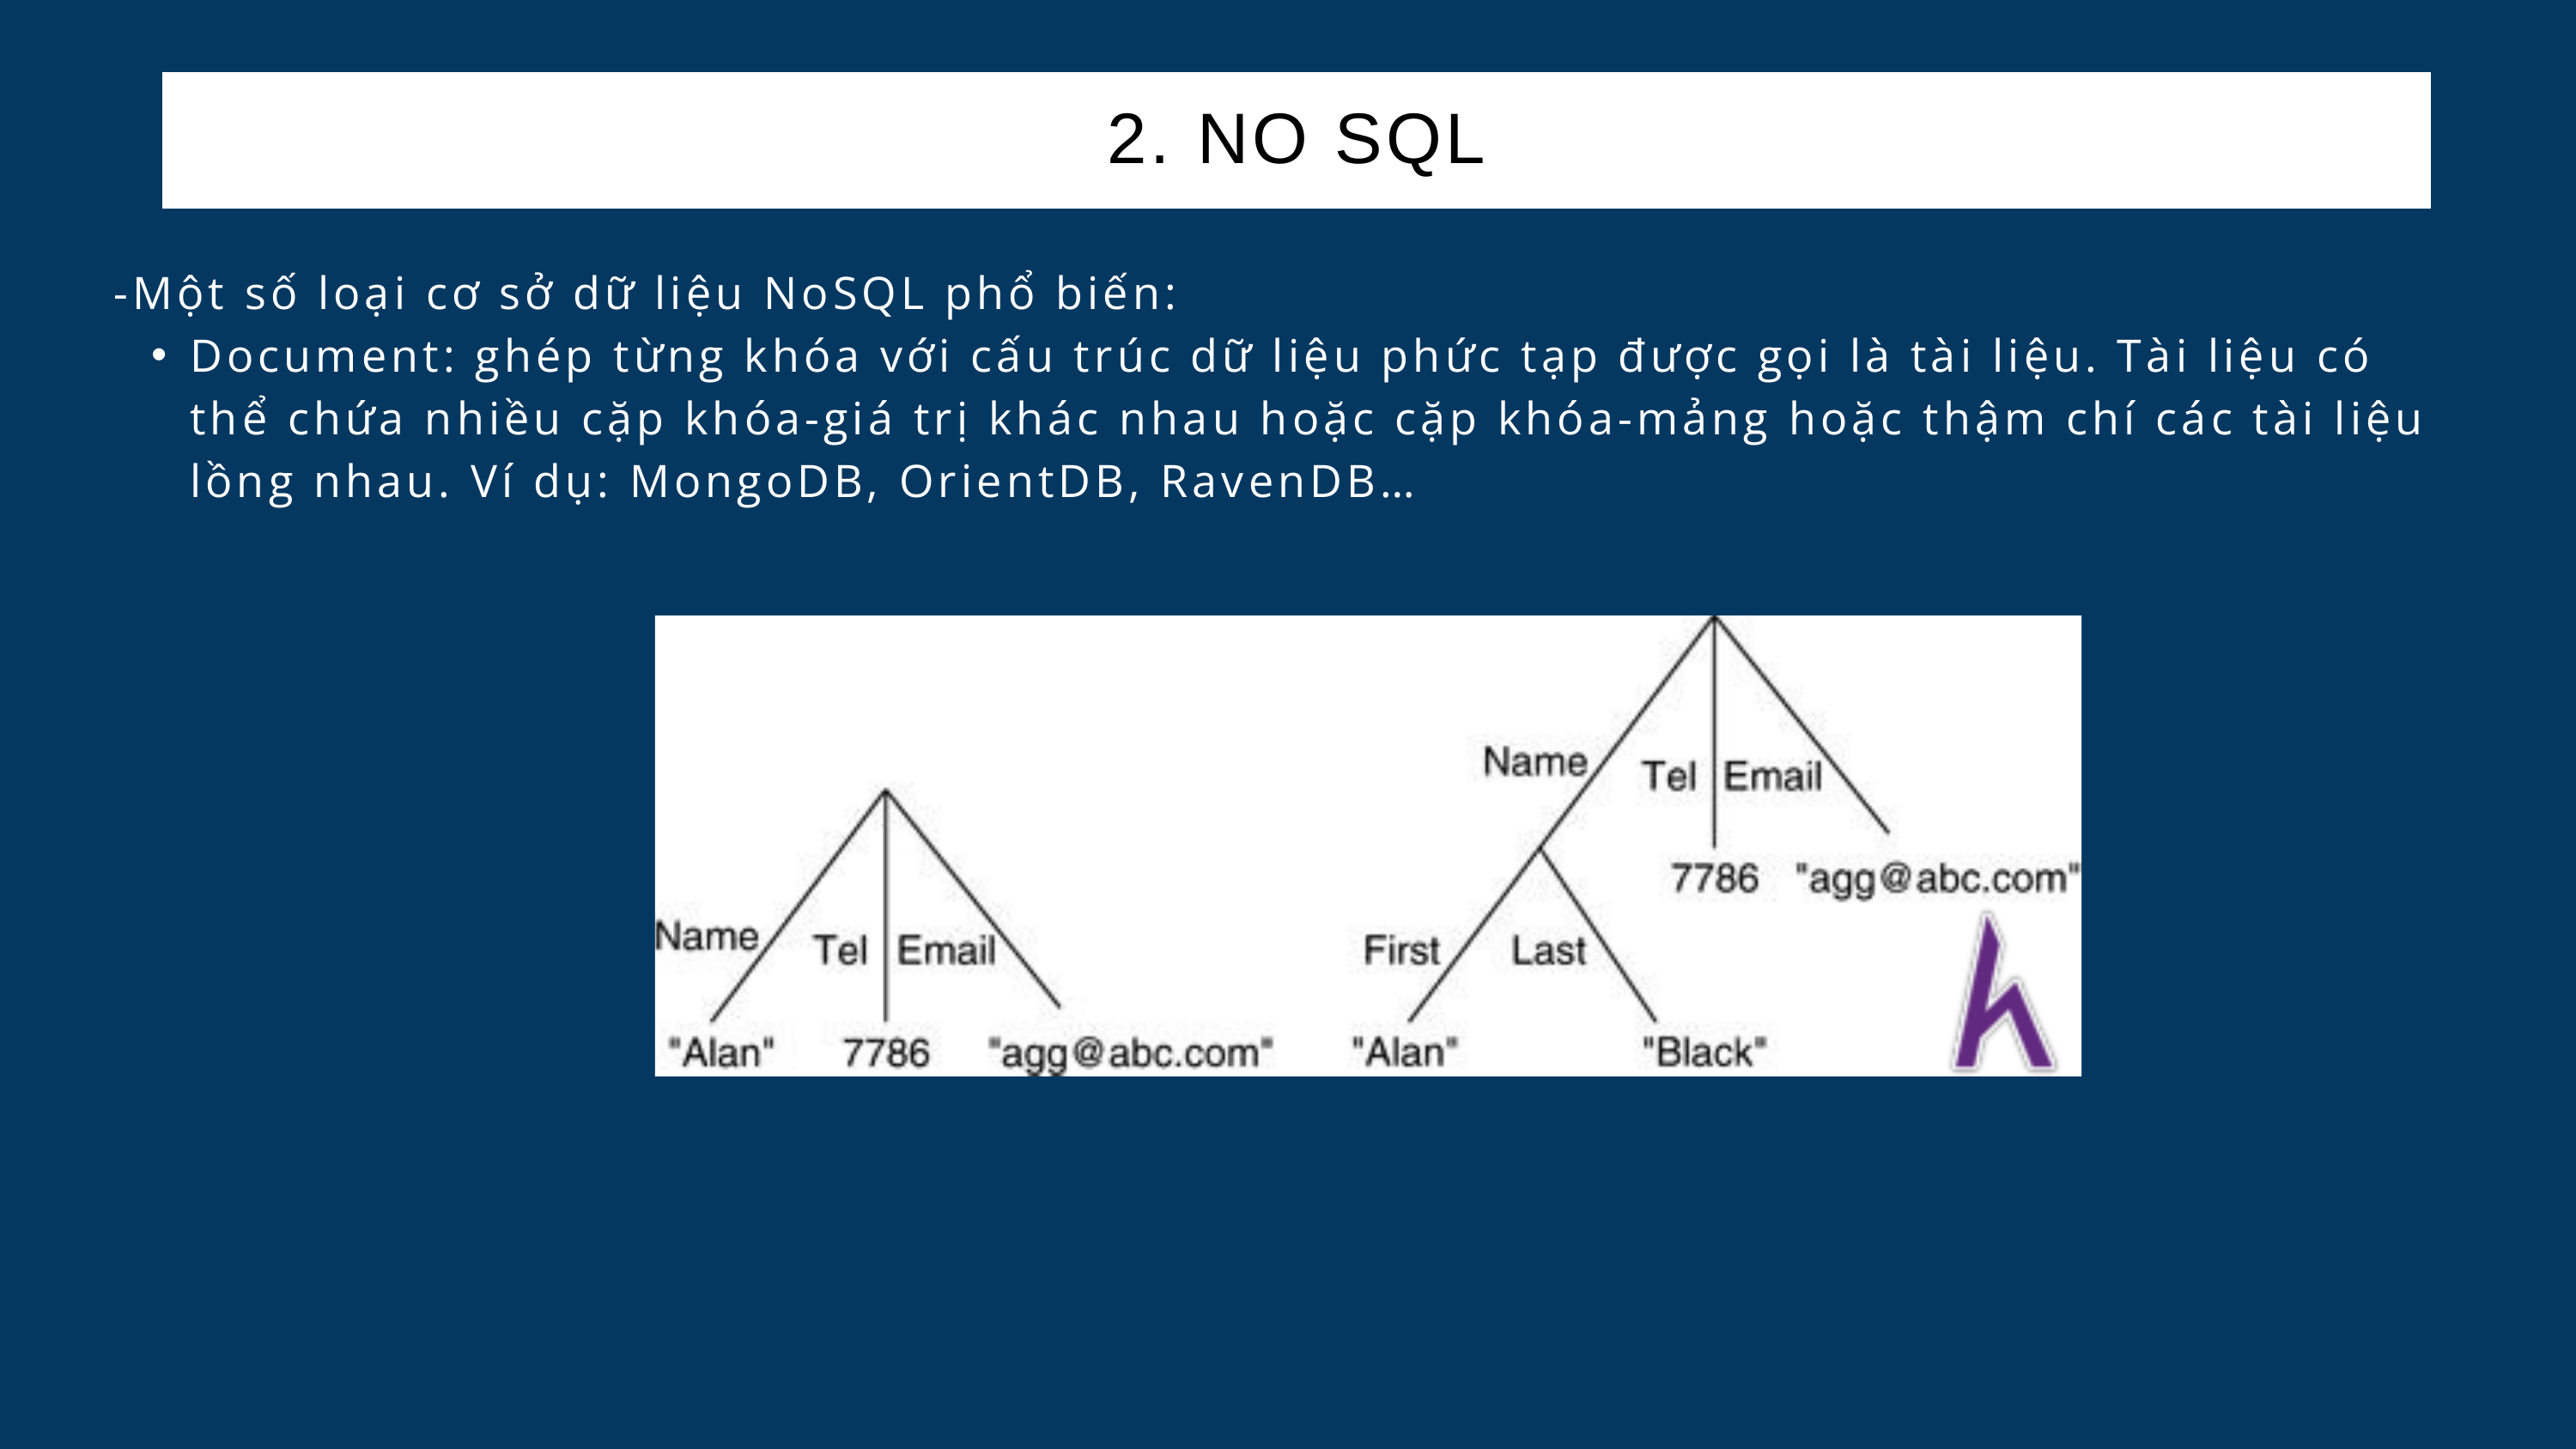

2. NO SQL
-Một số loại cơ sở dữ liệu NoSQL phổ biến:
Document: ghép từng khóa với cấu trúc dữ liệu phức tạp được gọi là tài liệu. Tài liệu có thể chứa nhiều cặp khóa-giá trị khác nhau hoặc cặp khóa-mảng hoặc thậm chí các tài liệu lồng nhau. Ví dụ: MongoDB, OrientDB, RavenDB…